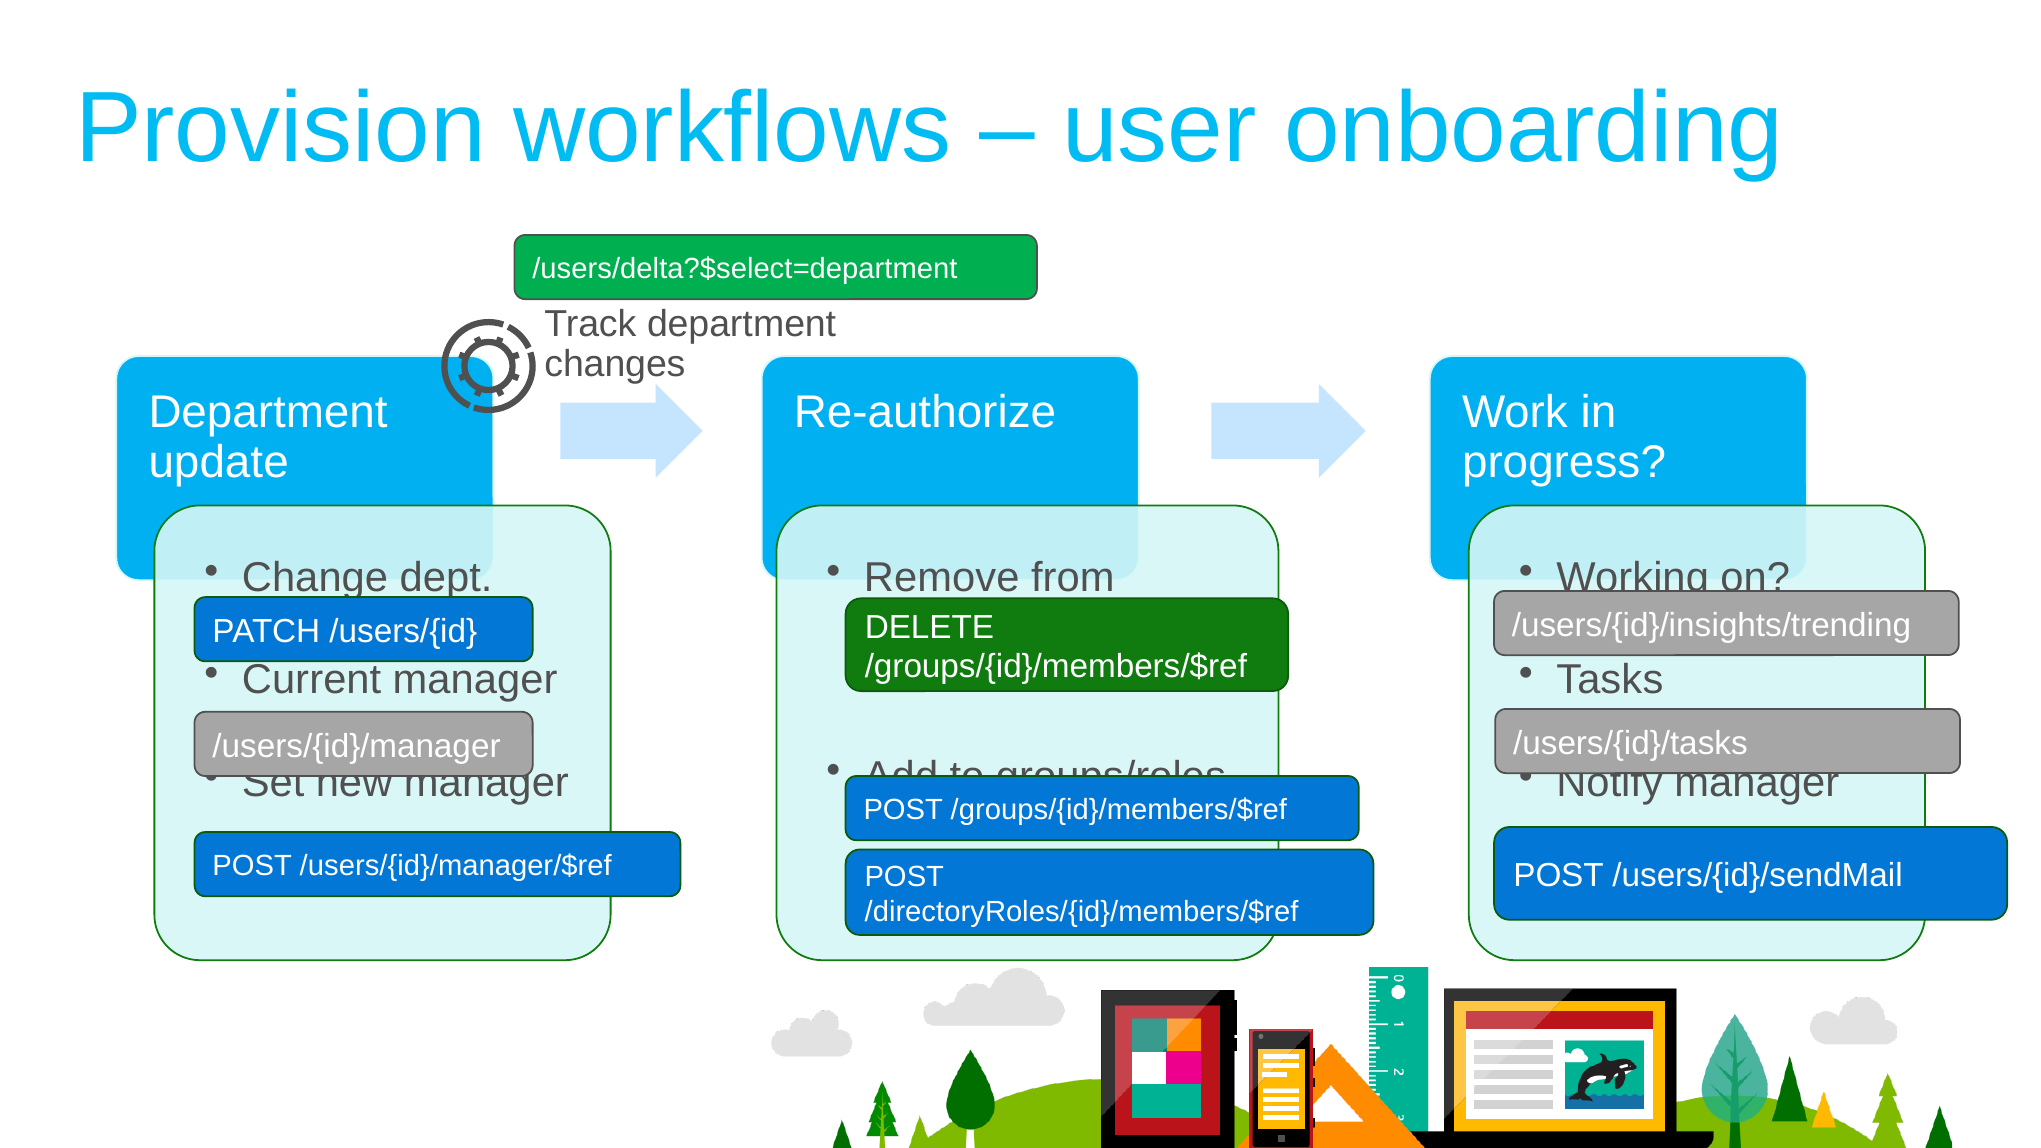

# Provision workflows – user onboarding
Department update
Change dept.

Current manager

Set new manager

Re-authorize
Remove from groups

Add to groups/roles

Work in progress?
Working on?

Tasks

Notify manager
/users/delta?$select=department
Track department changes

/users/{id}/insights/trending
PATCH /users/{id}
DELETE /groups/{id}/members/$ref
/users/{id}/tasks
/users/{id}/manager
POST /groups/{id}/members/$ref
POST /users/{id}/sendMail
POST /users/{id}/manager/$ref
POST
/directoryRoles/{id}/members/$ref